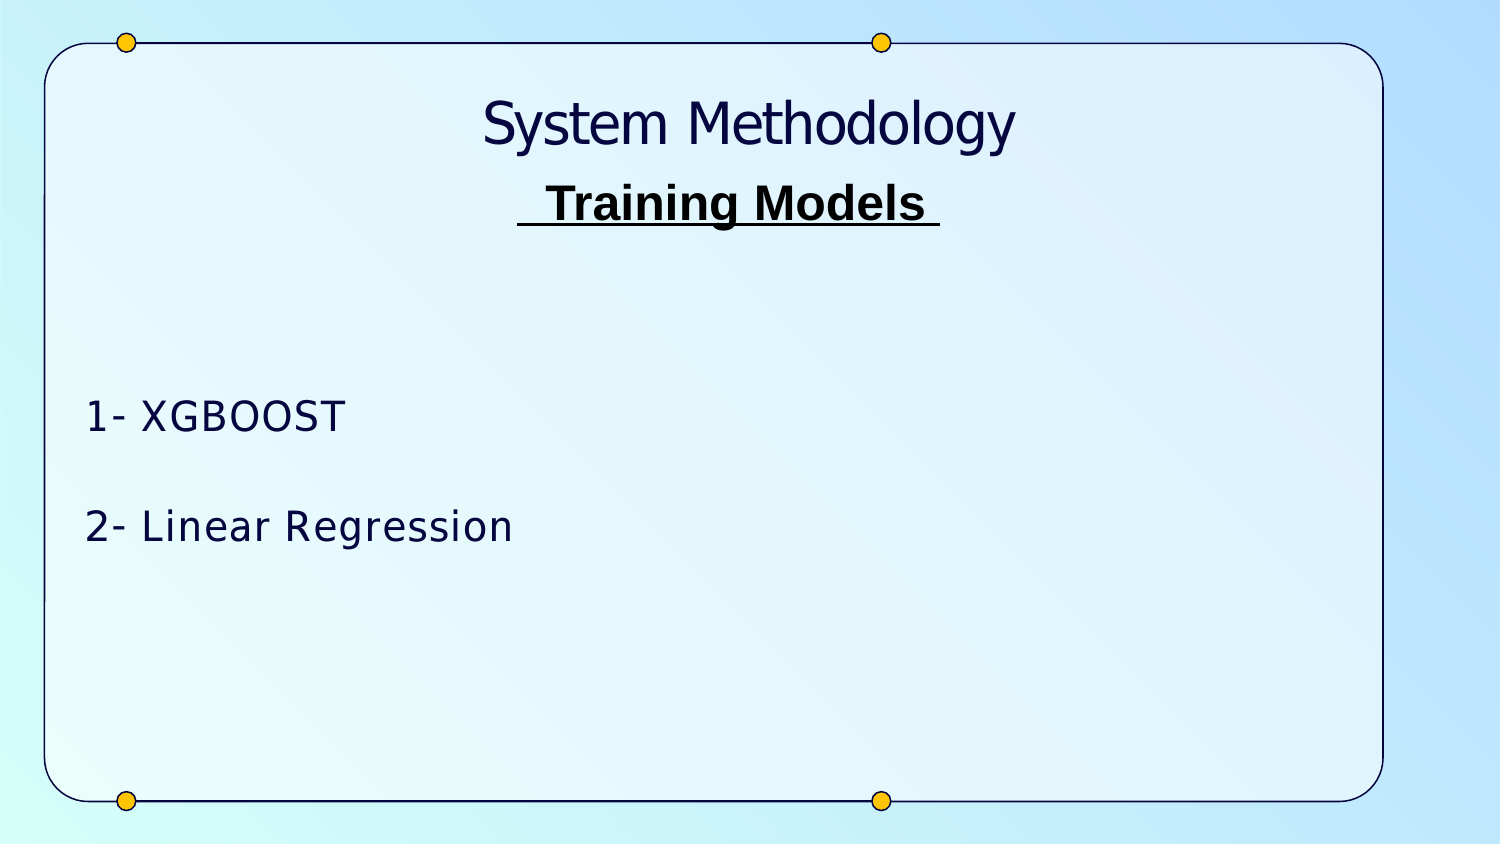

System Methodology
  Training Models
1- XGBOOST
2- Linear Regression